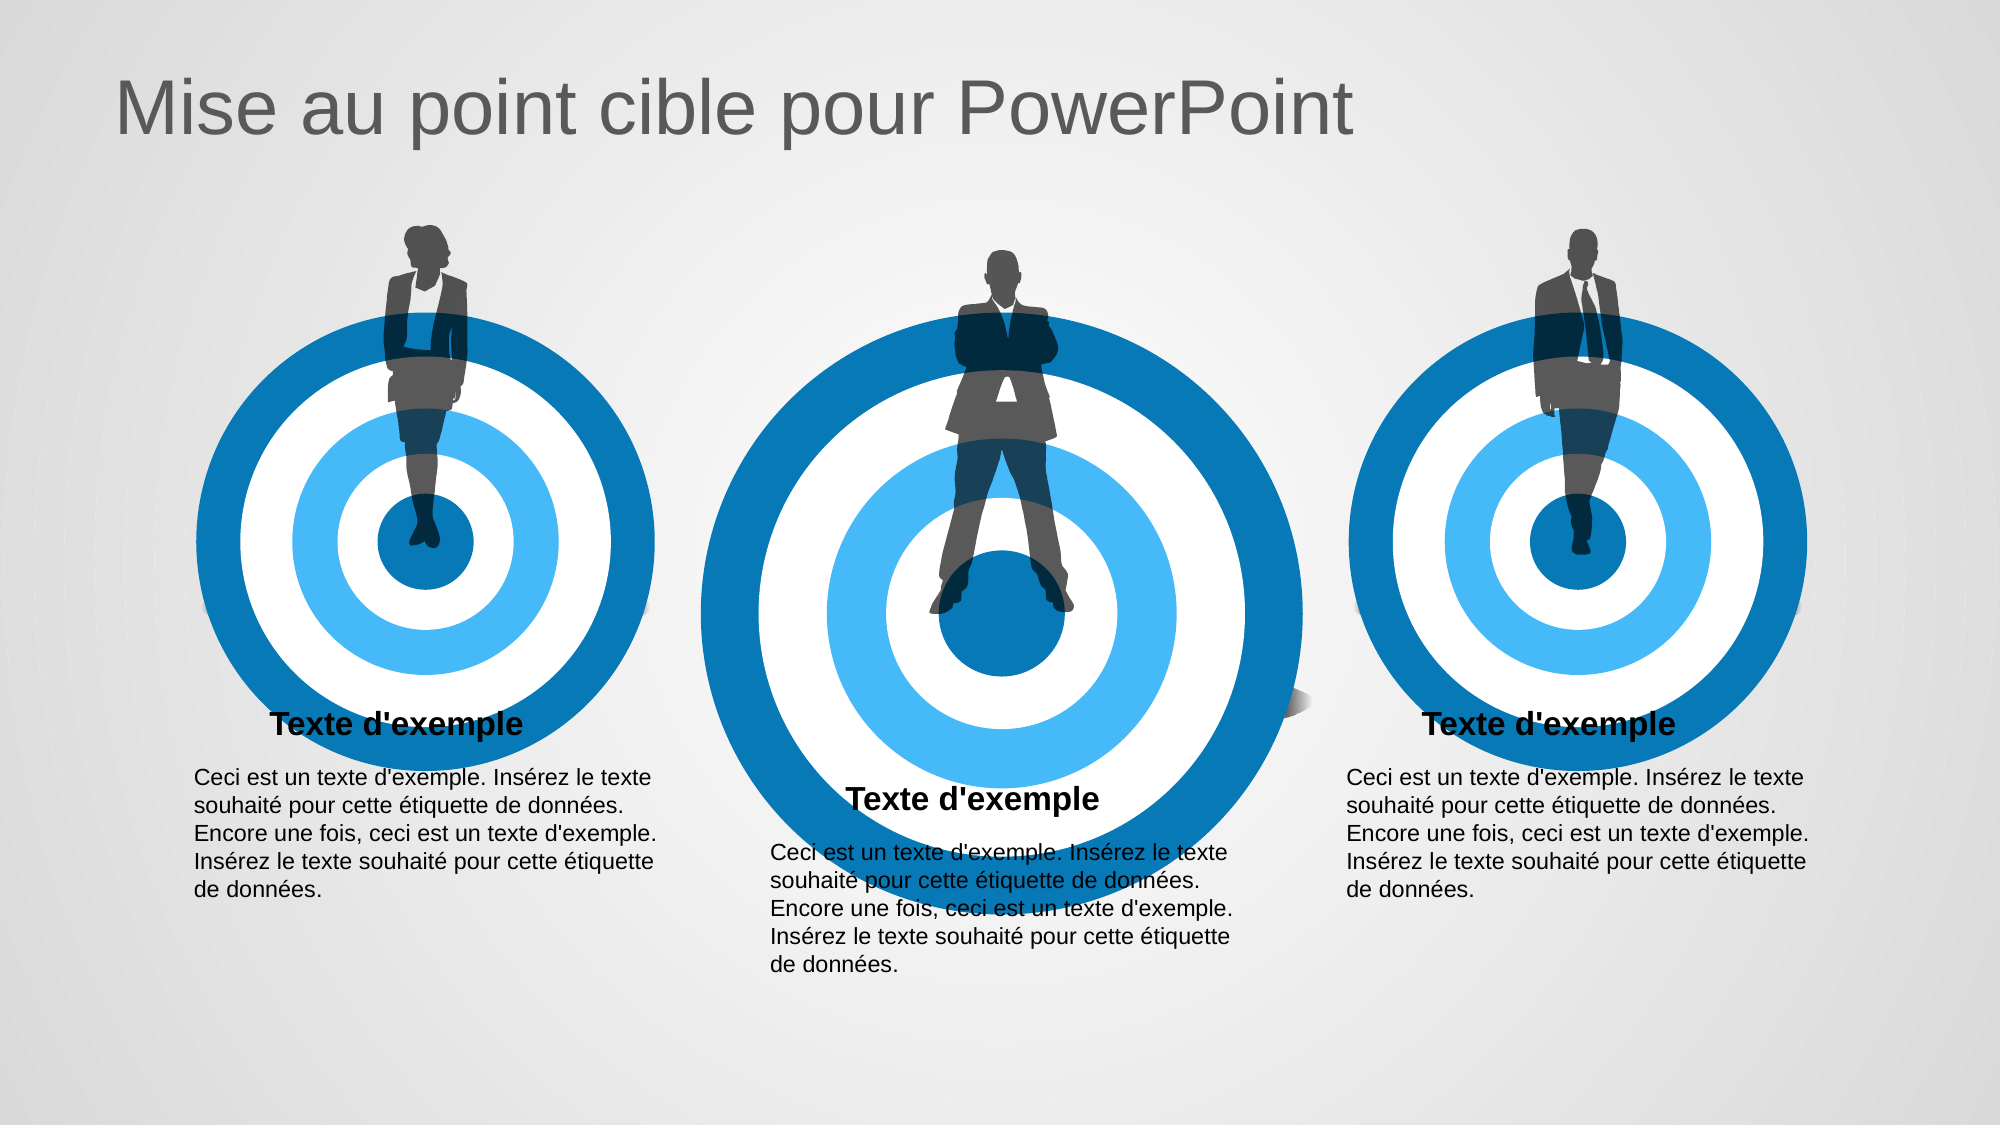

# Mise au point cible pour PowerPoint

Texte d'exemple
Ceci est un texte d'exemple. Insérez le texte souhaité pour cette étiquette de données. Encore une fois, ceci est un texte d'exemple. Insérez le texte souhaité pour cette étiquette de données.
Texte d'exemple
Ceci est un texte d'exemple. Insérez le texte souhaité pour cette étiquette de données. Encore une fois, ceci est un texte d'exemple. Insérez le texte souhaité pour cette étiquette de données.
Texte d'exemple
Ceci est un texte d'exemple. Insérez le texte souhaité pour cette étiquette de données. Encore une fois, ceci est un texte d'exemple. Insérez le texte souhaité pour cette étiquette de données.